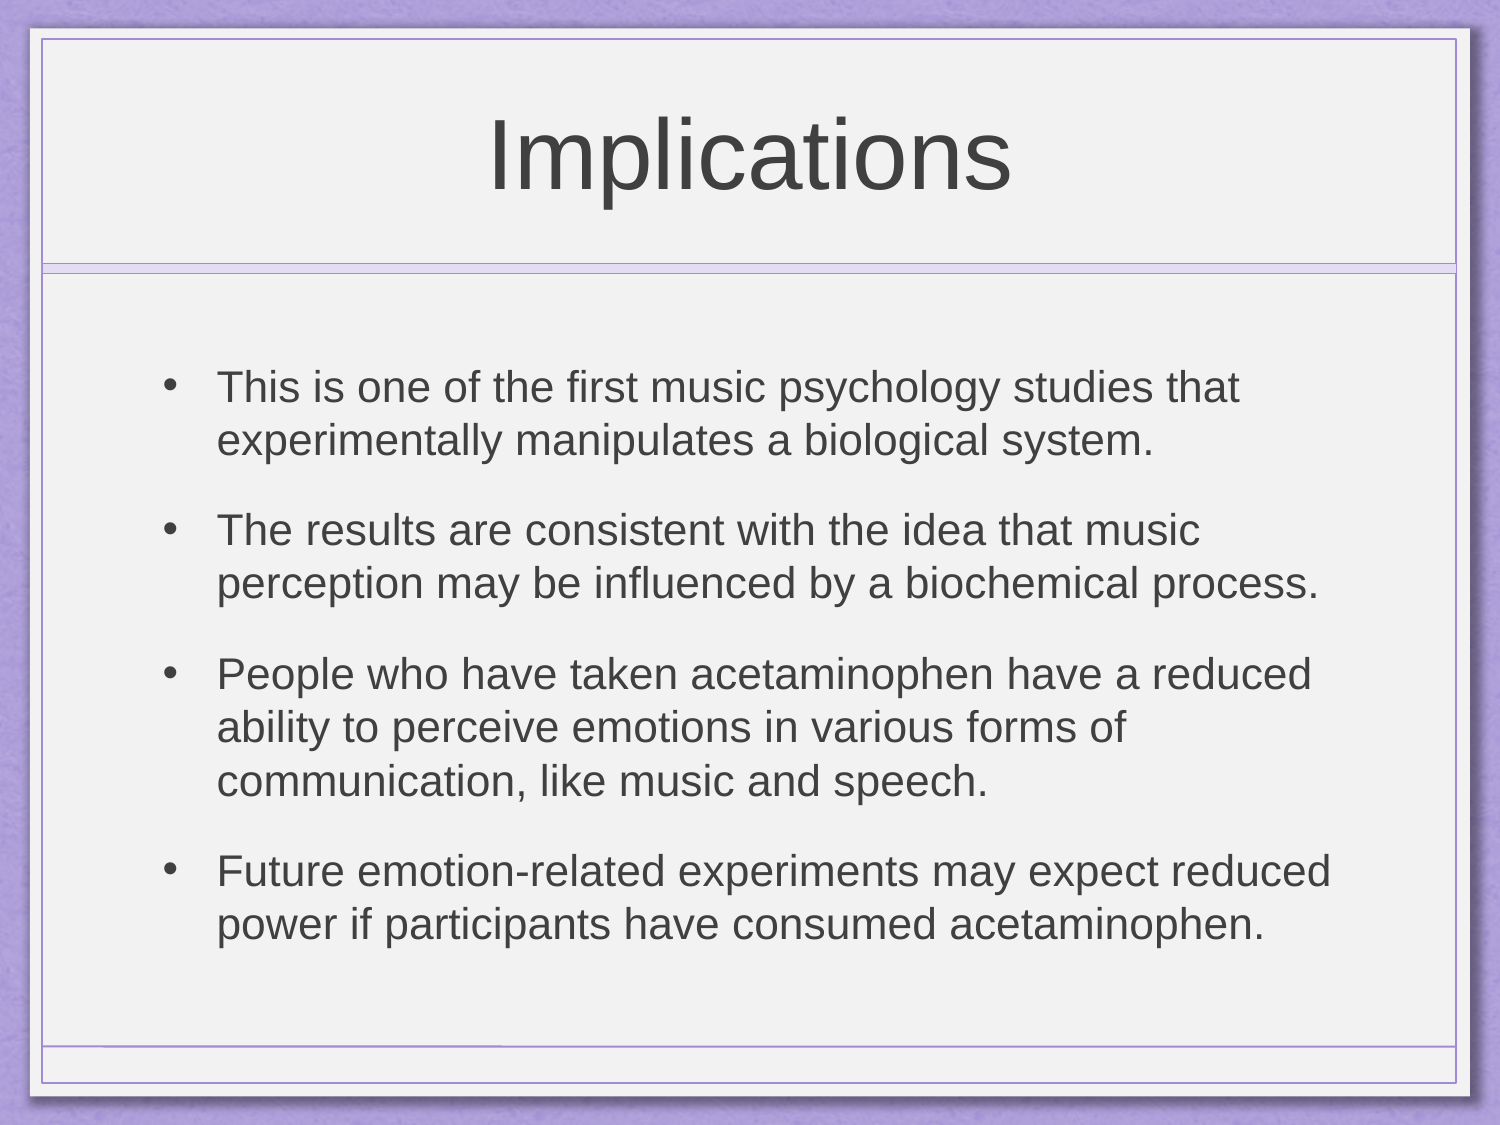

# Implications
This is one of the first music psychology studies that experimentally manipulates a biological system.
The results are consistent with the idea that music perception may be influenced by a biochemical process.
People who have taken acetaminophen have a reduced ability to perceive emotions in various forms of communication, like music and speech.
Future emotion-related experiments may expect reduced power if participants have consumed acetaminophen.